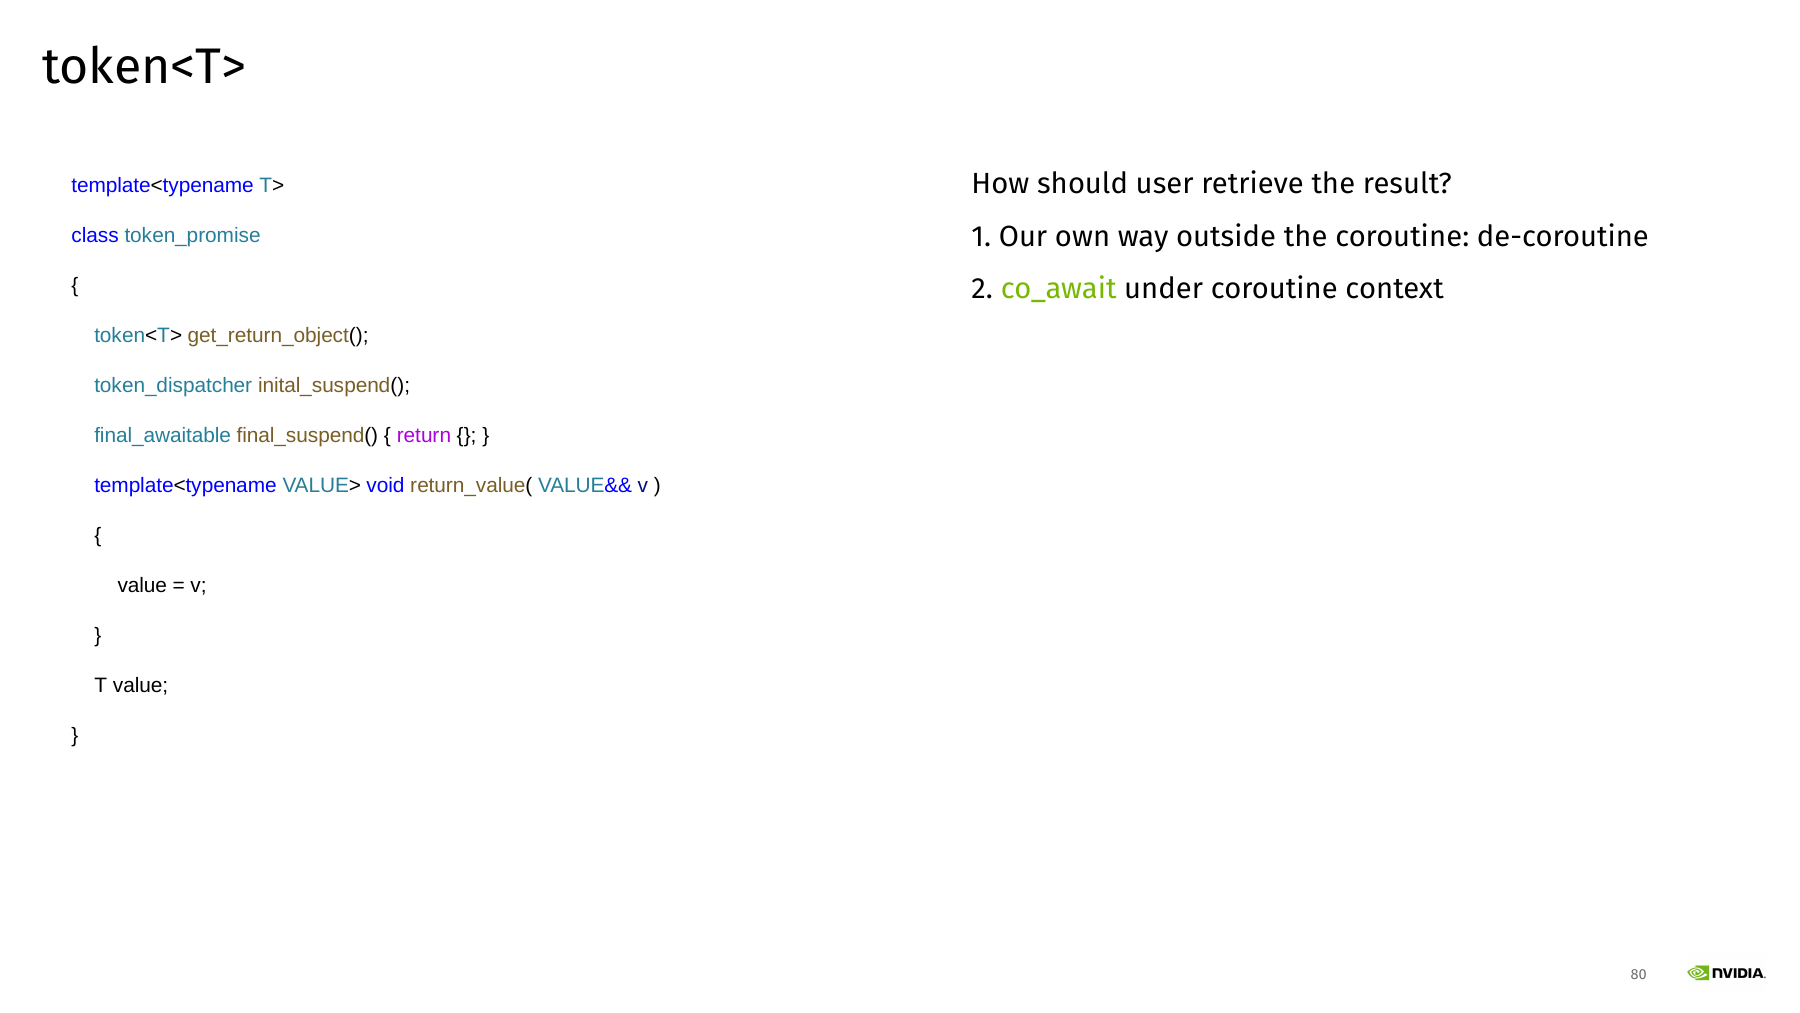

token<T>
template<typename T>
class token_promise
{
    token<T> get_return_object();
    token_dispatcher inital_suspend();
    final_awaitable final_suspend() { return {}; }
    template<typename VALUE> void return_value( VALUE&& v )
    {
        value = v;
    }
    T value;
}
How should user retrieve the result?
1. Our own way outside the coroutine: de-coroutine
2. co_await under coroutine context